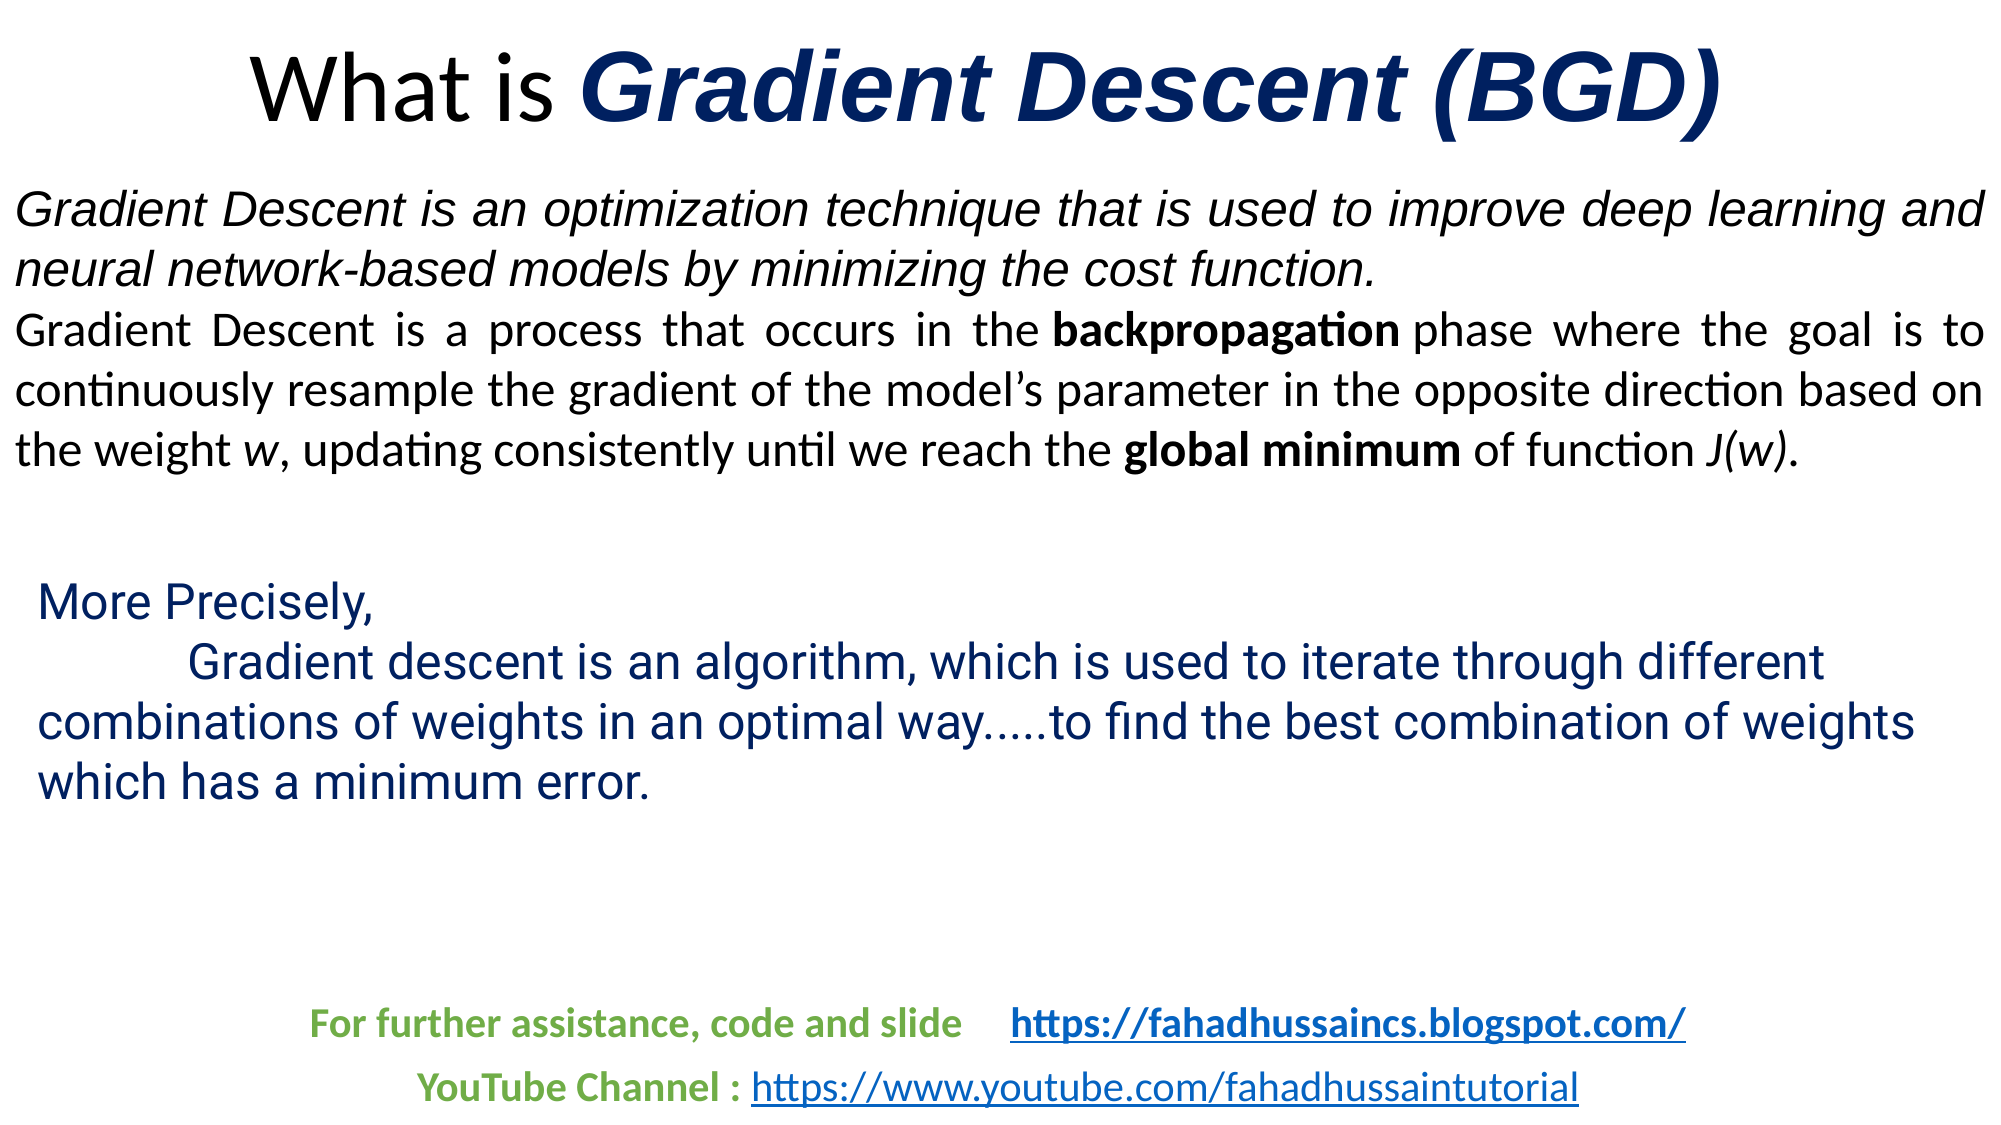

# What is Gradient Descent (BGD)
Gradient Descent is an optimization technique that is used to improve deep learning and neural network-based models by minimizing the cost function.
Gradient Descent is a process that occurs in the backpropagation phase where the goal is to continuously resample the gradient of the model’s parameter in the opposite direction based on the weight w, updating consistently until we reach the global minimum of function J(w).
More Precisely,
	Gradient descent is an algorithm, which is used to iterate through different combinations of weights in an optimal way.....to find the best combination of weights which has a minimum error.
For further assistance, code and slide     https://fahadhussaincs.blogspot.com/
YouTube Channel : https://www.youtube.com/fahadhussaintutorial